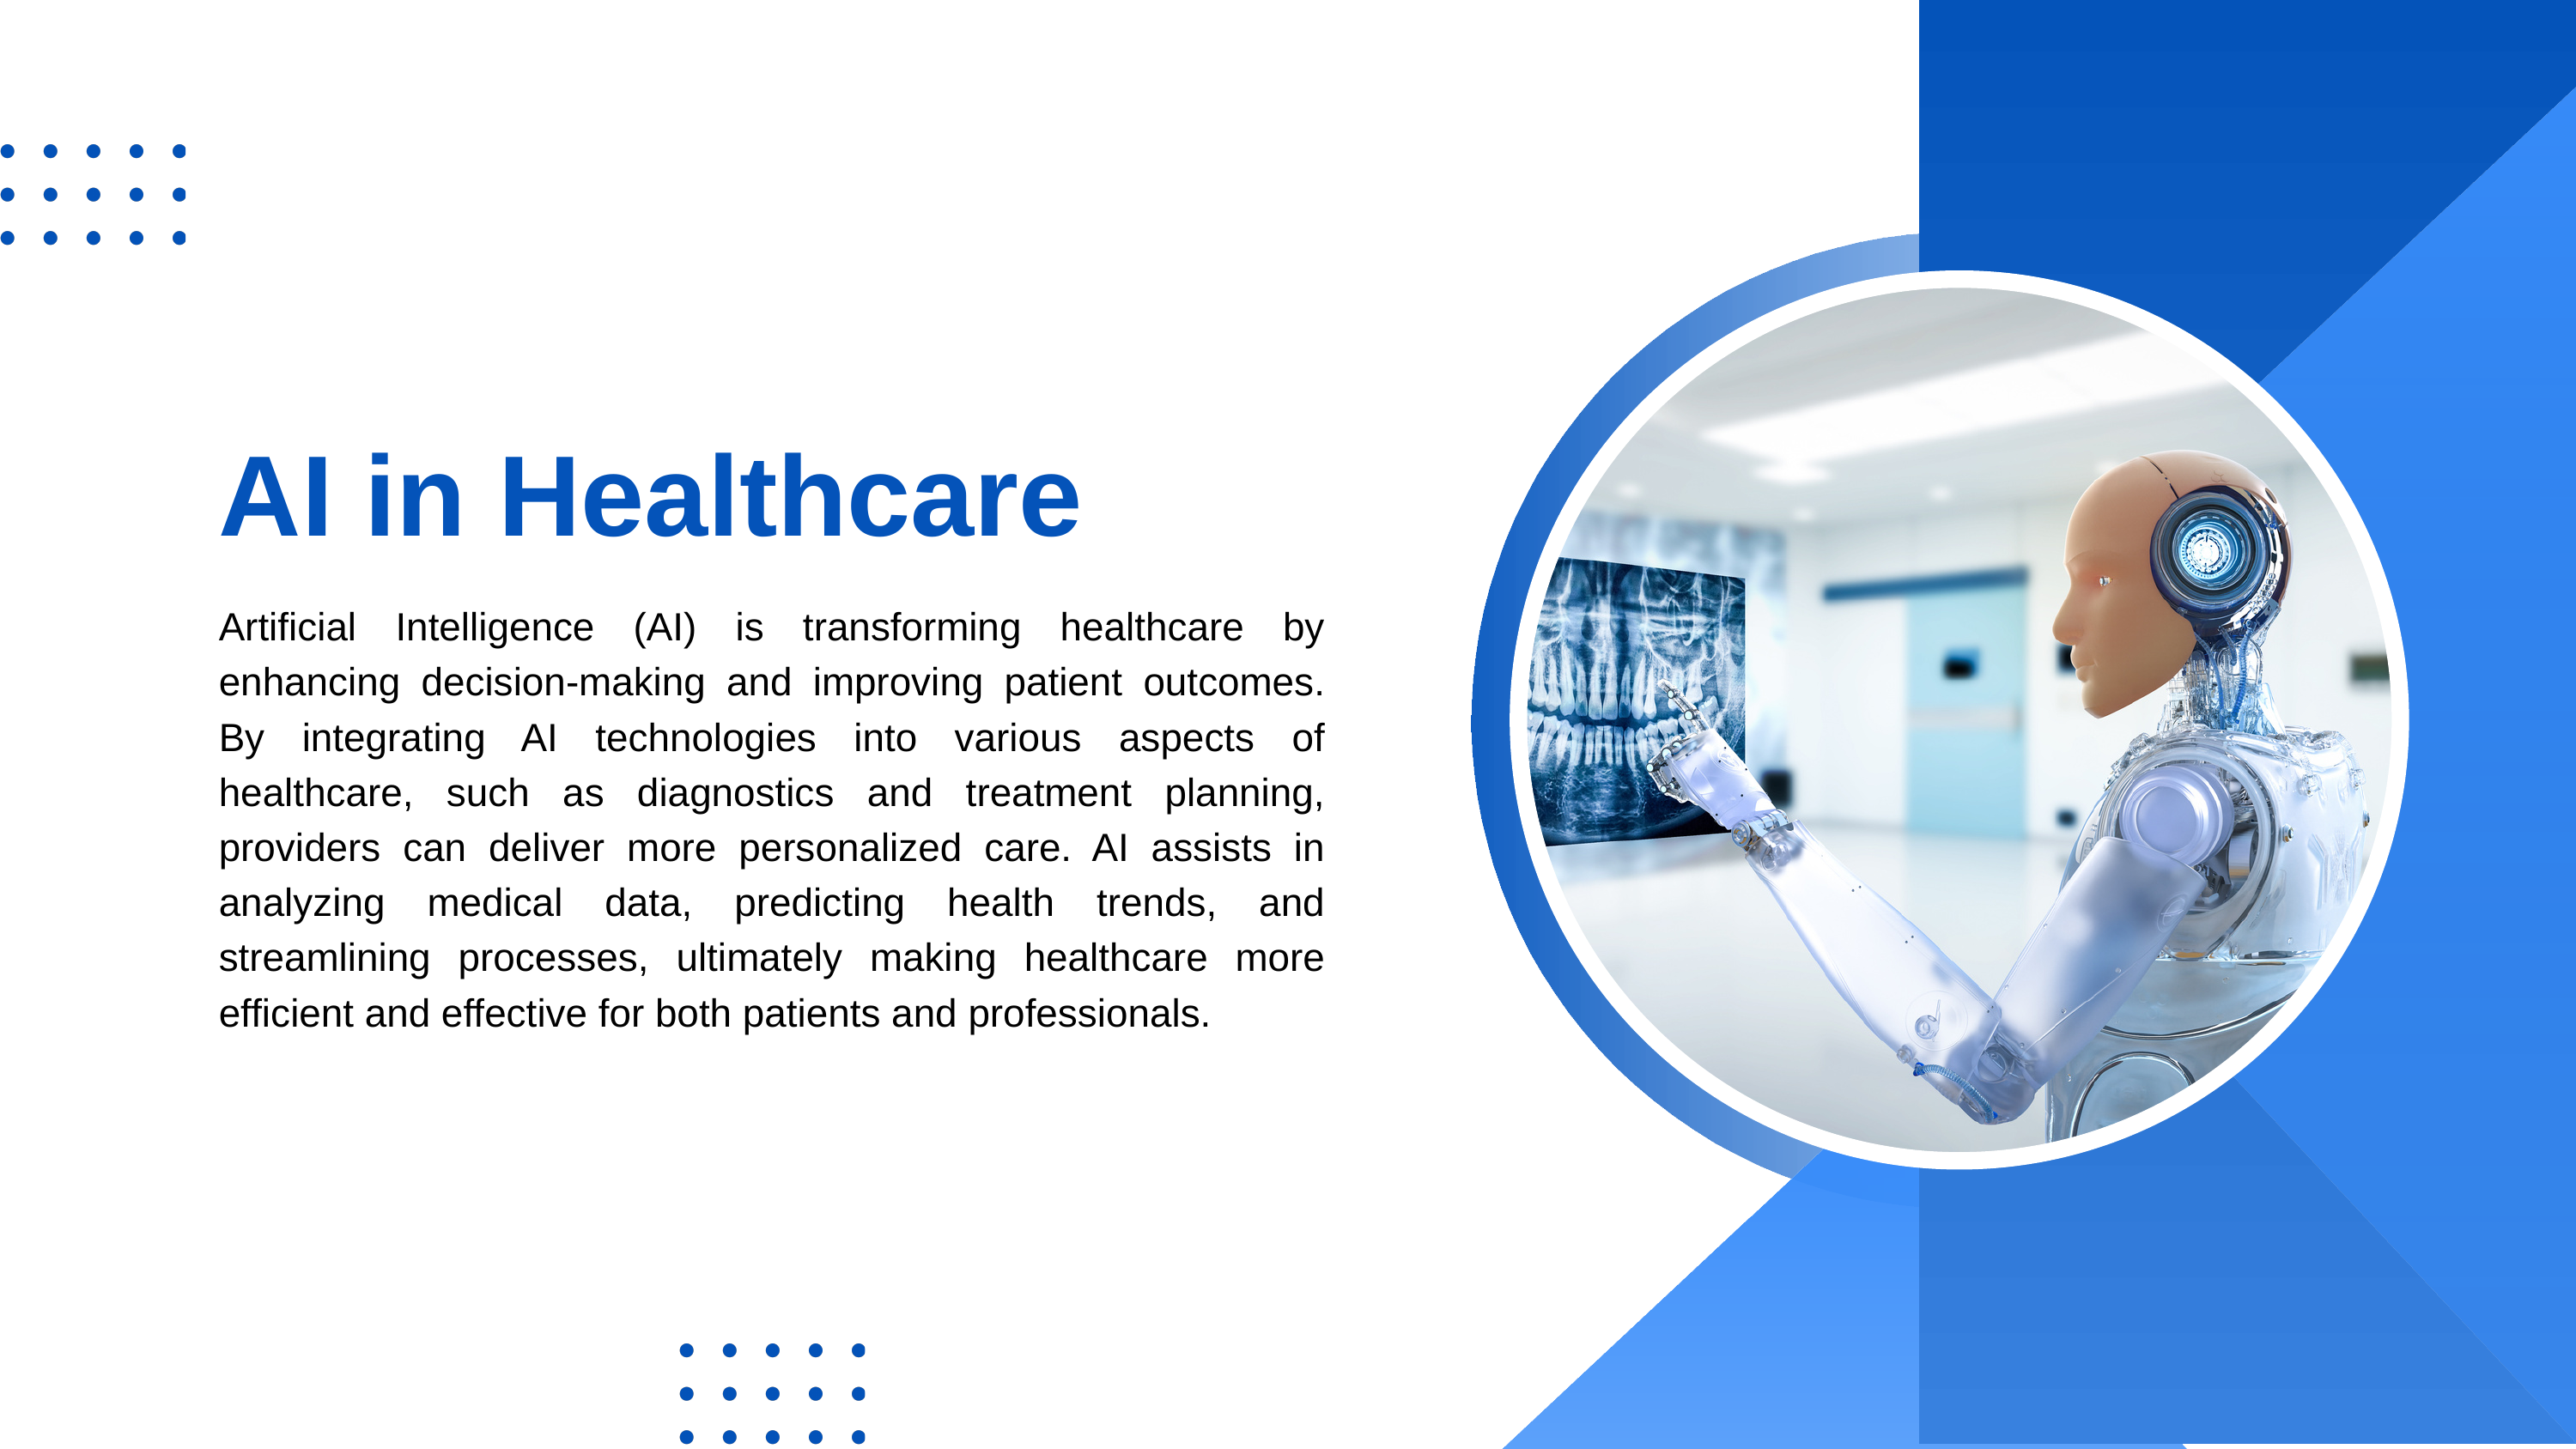

AI in Healthcare
Artificial Intelligence (AI) is transforming healthcare by enhancing decision-making and improving patient outcomes. By integrating AI technologies into various aspects of healthcare, such as diagnostics and treatment planning, providers can deliver more personalized care. AI assists in analyzing medical data, predicting health trends, and streamlining processes, ultimately making healthcare more efficient and effective for both patients and professionals.